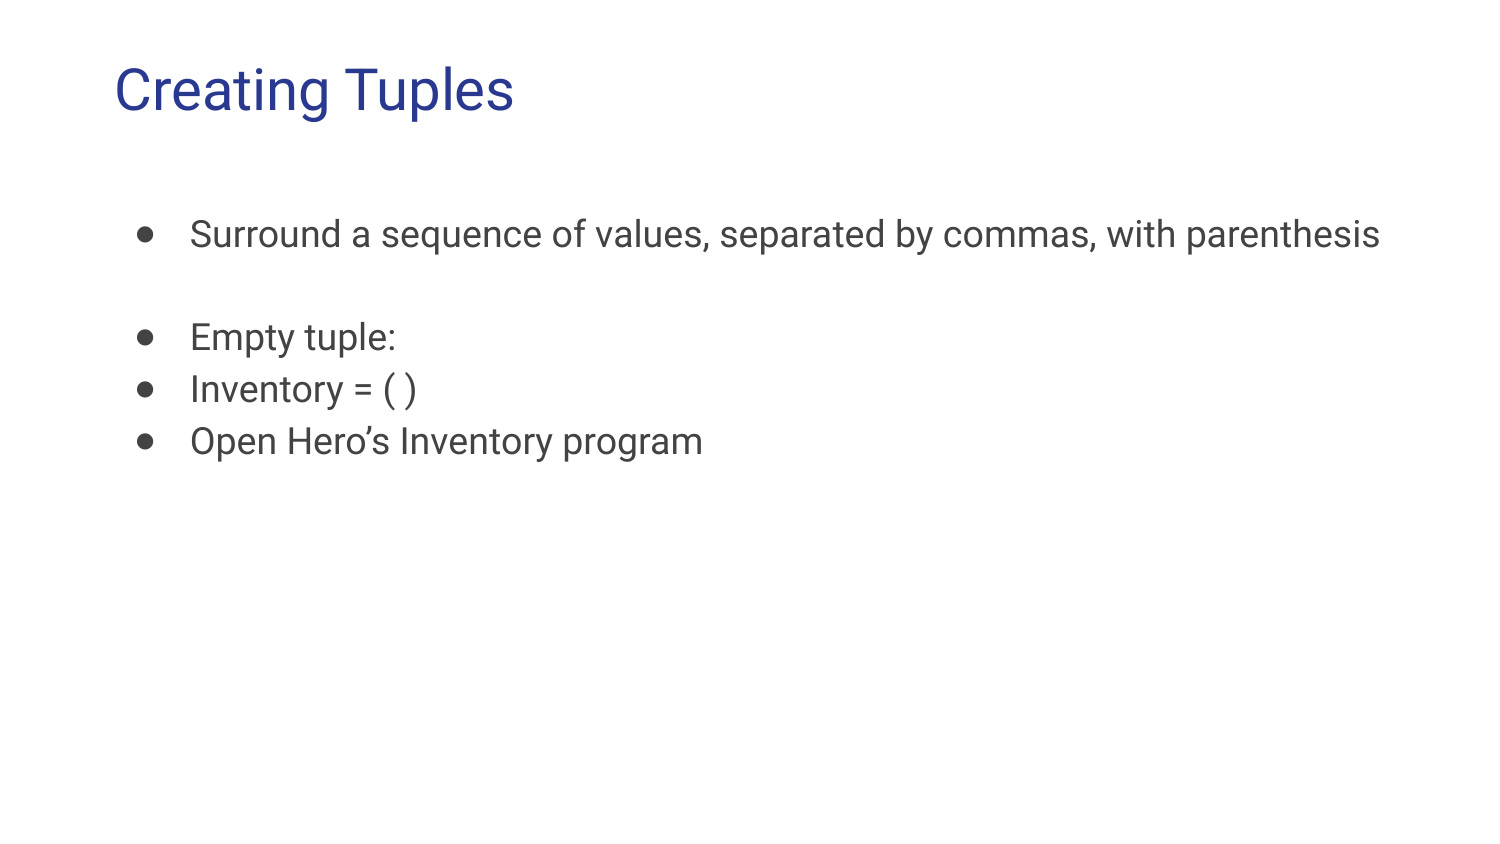

# Creating Tuples
Surround a sequence of values, separated by commas, with parenthesis

Empty tuple:
Inventory = ( )
Open Hero’s Inventory program